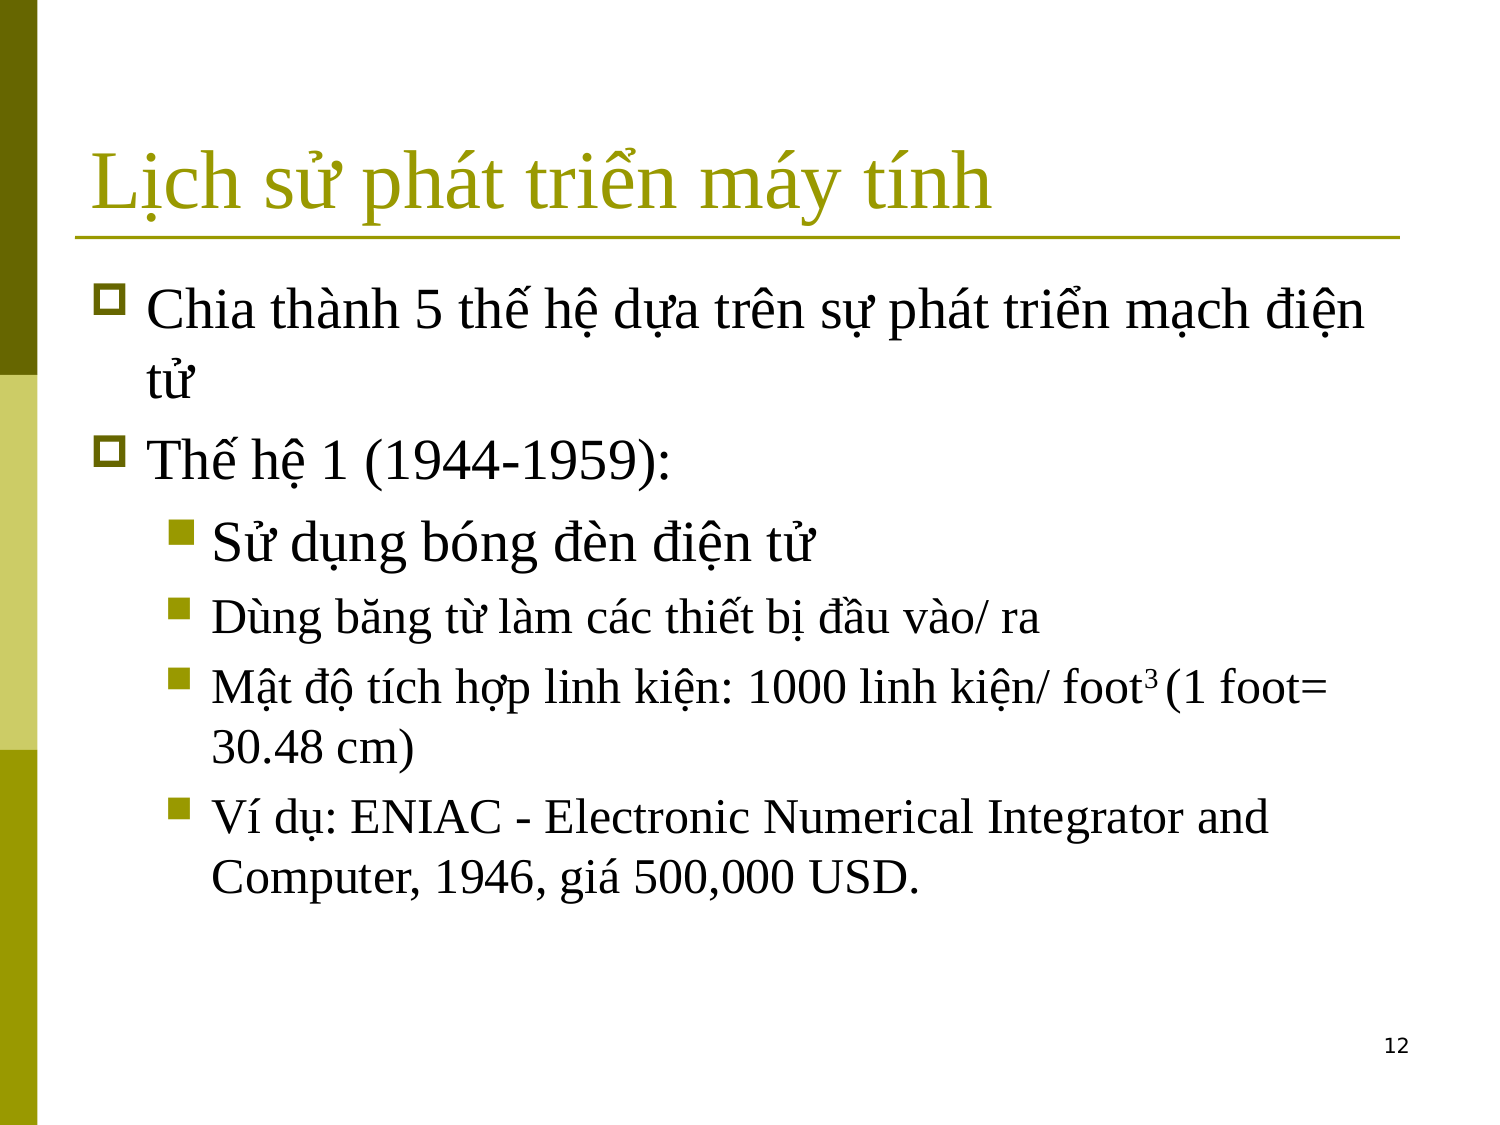

# Lịch sử phát triển máy tính
Chia thành 5 thế hệ dựa trên sự phát triển mạch điện tử
Thế hệ 1 (1944-1959):
Sử dụng bóng đèn điện tử
Dùng băng từ làm các thiết bị đầu vào/ ra
Mật độ tích hợp linh kiện: 1000 linh kiện/ foot3 (1 foot= 30.48 cm)
Ví dụ: ENIAC - Electronic Numerical Integrator and Computer, 1946, giá 500,000 USD.

12